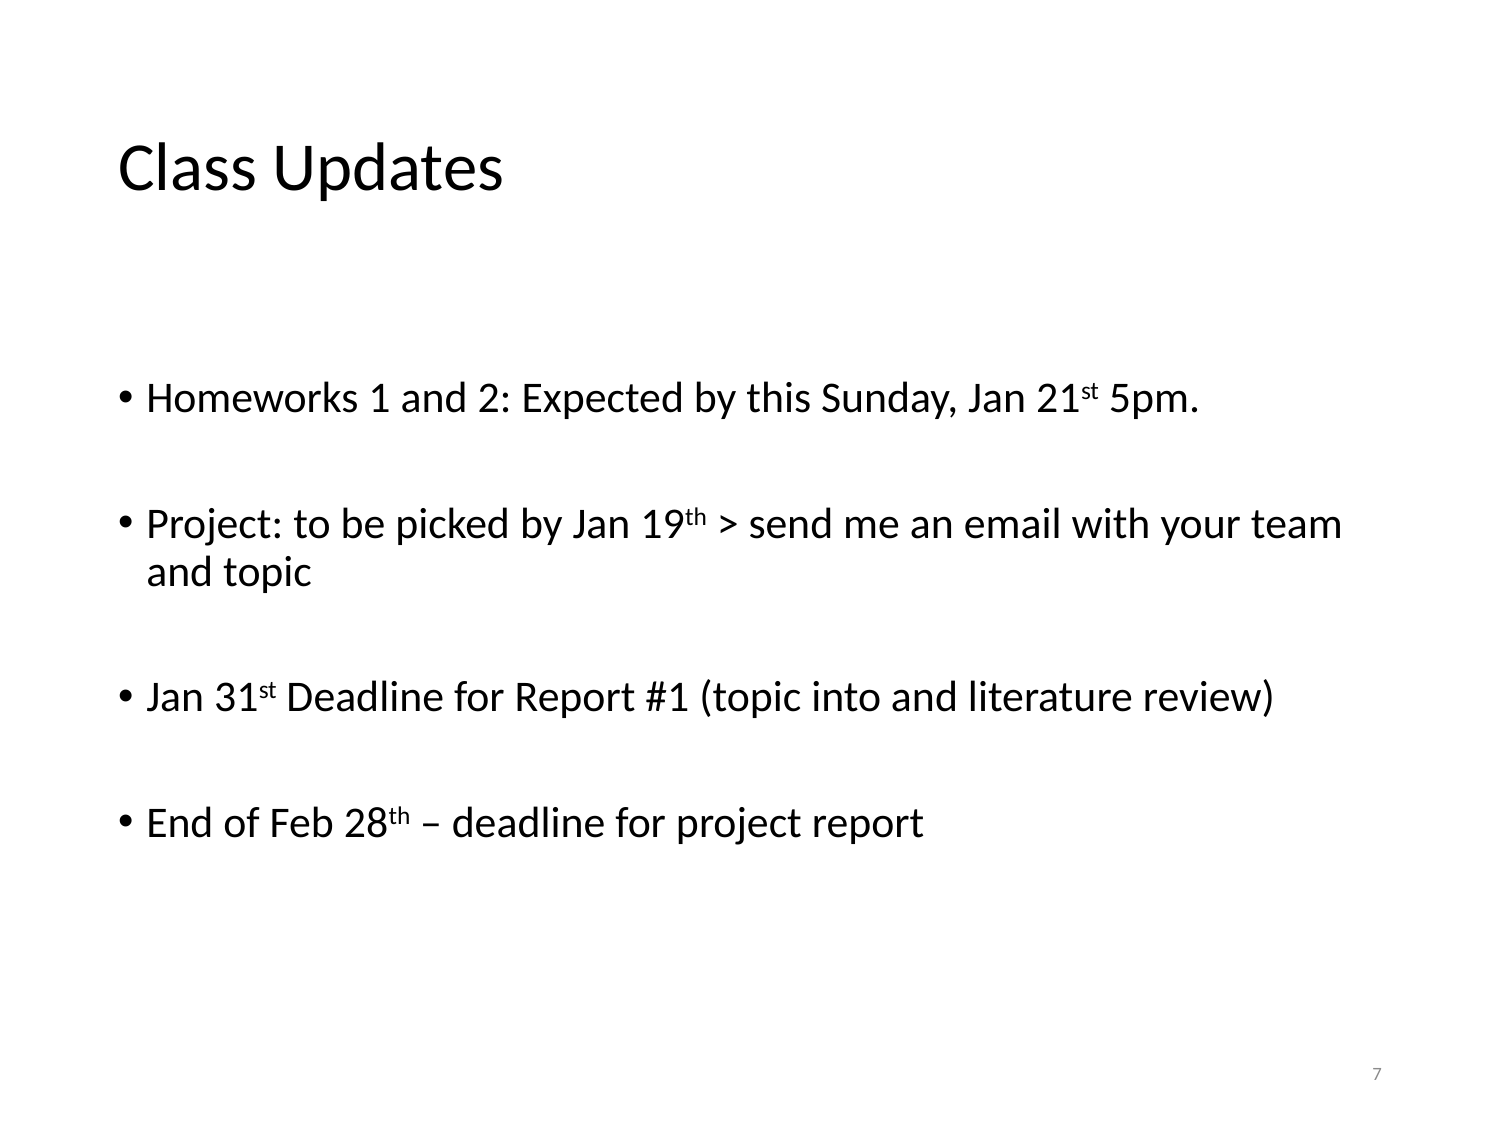

# Class Updates

Homeworks 1 and 2: Expected by this Sunday, Jan 21st 5pm.

Project: to be picked by Jan 19th > send me an email with your team and topic

Jan 31st Deadline for Report #1 (topic into and literature review)

End of Feb 28th – deadline for project report

7